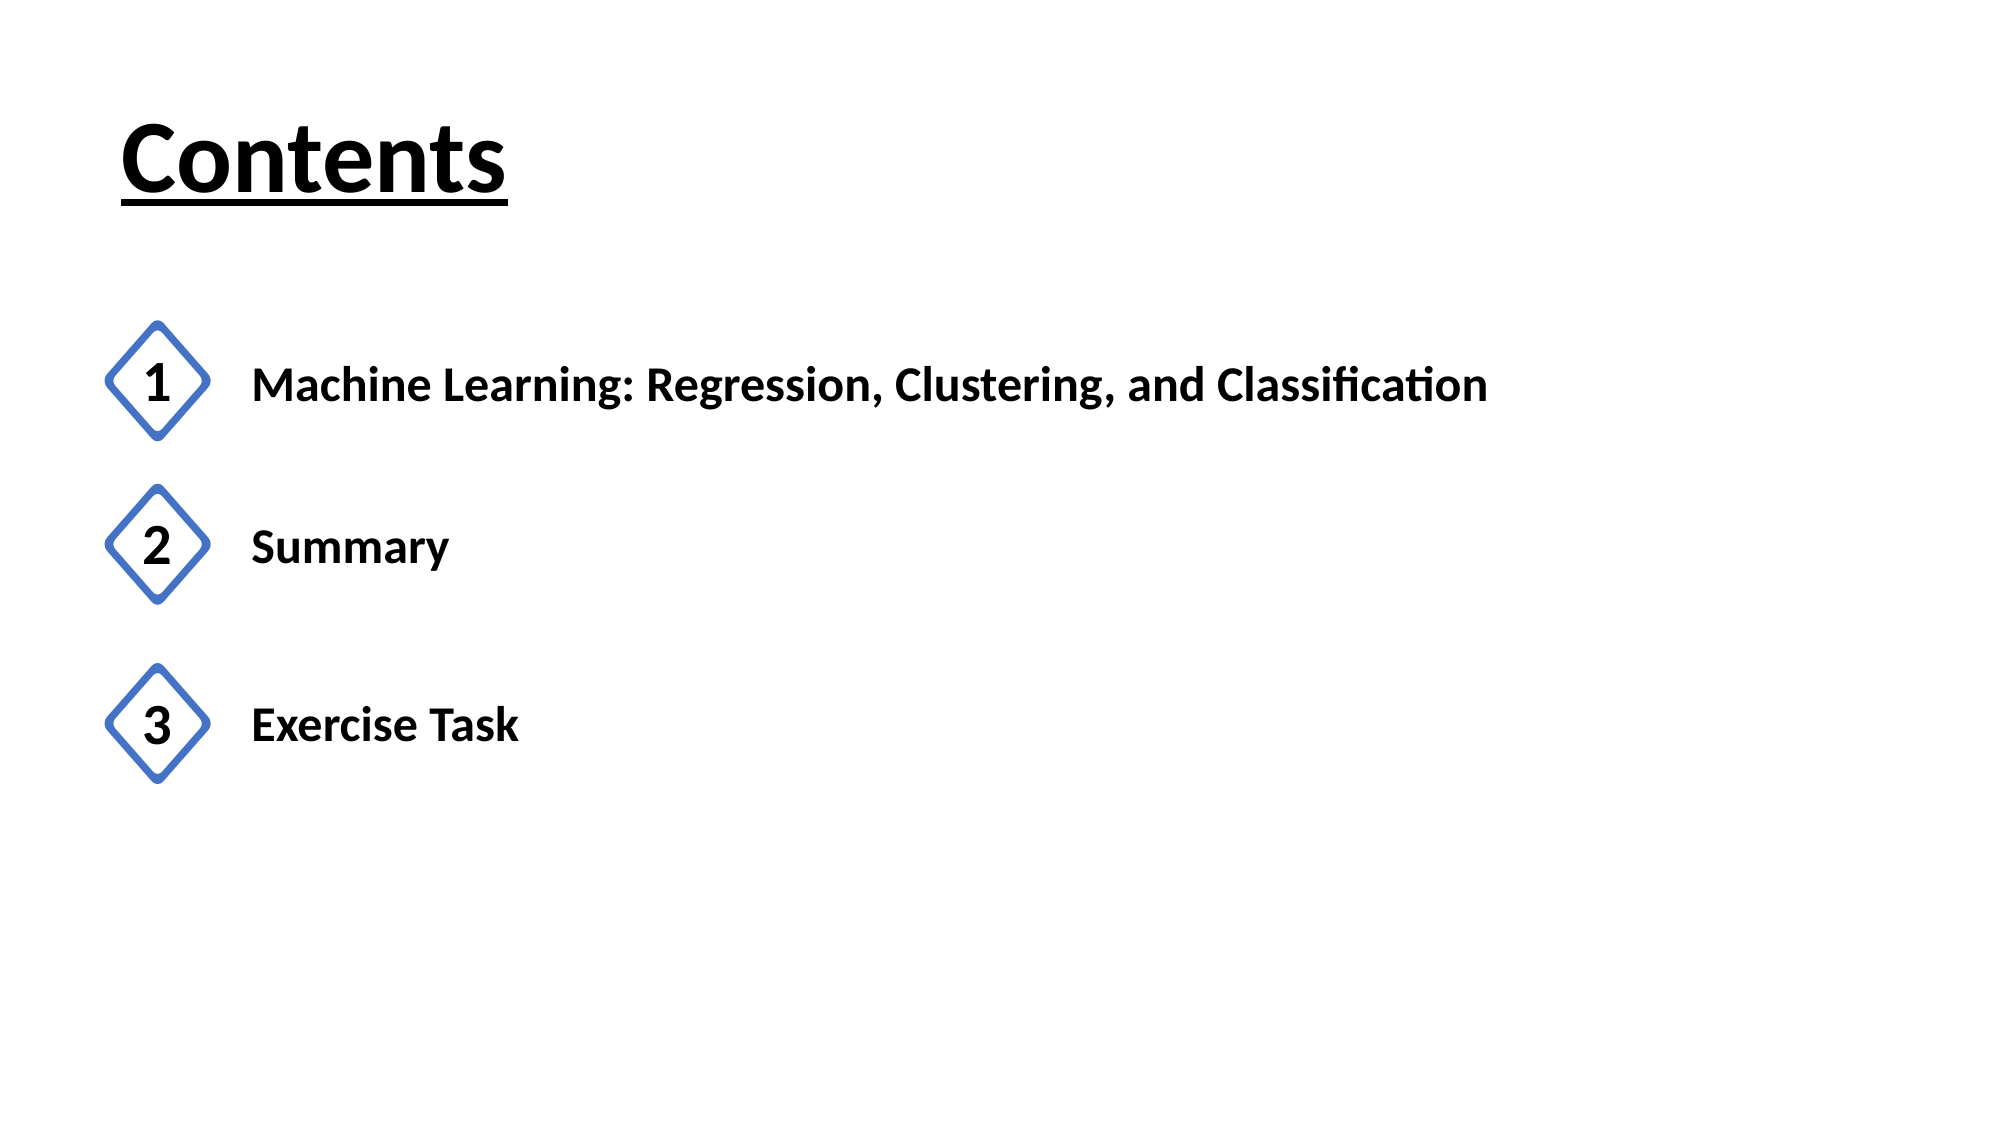

Contents

1
Machine Learning: Regression, Clustering, and Classification

2
Summary

3
Exercise Task